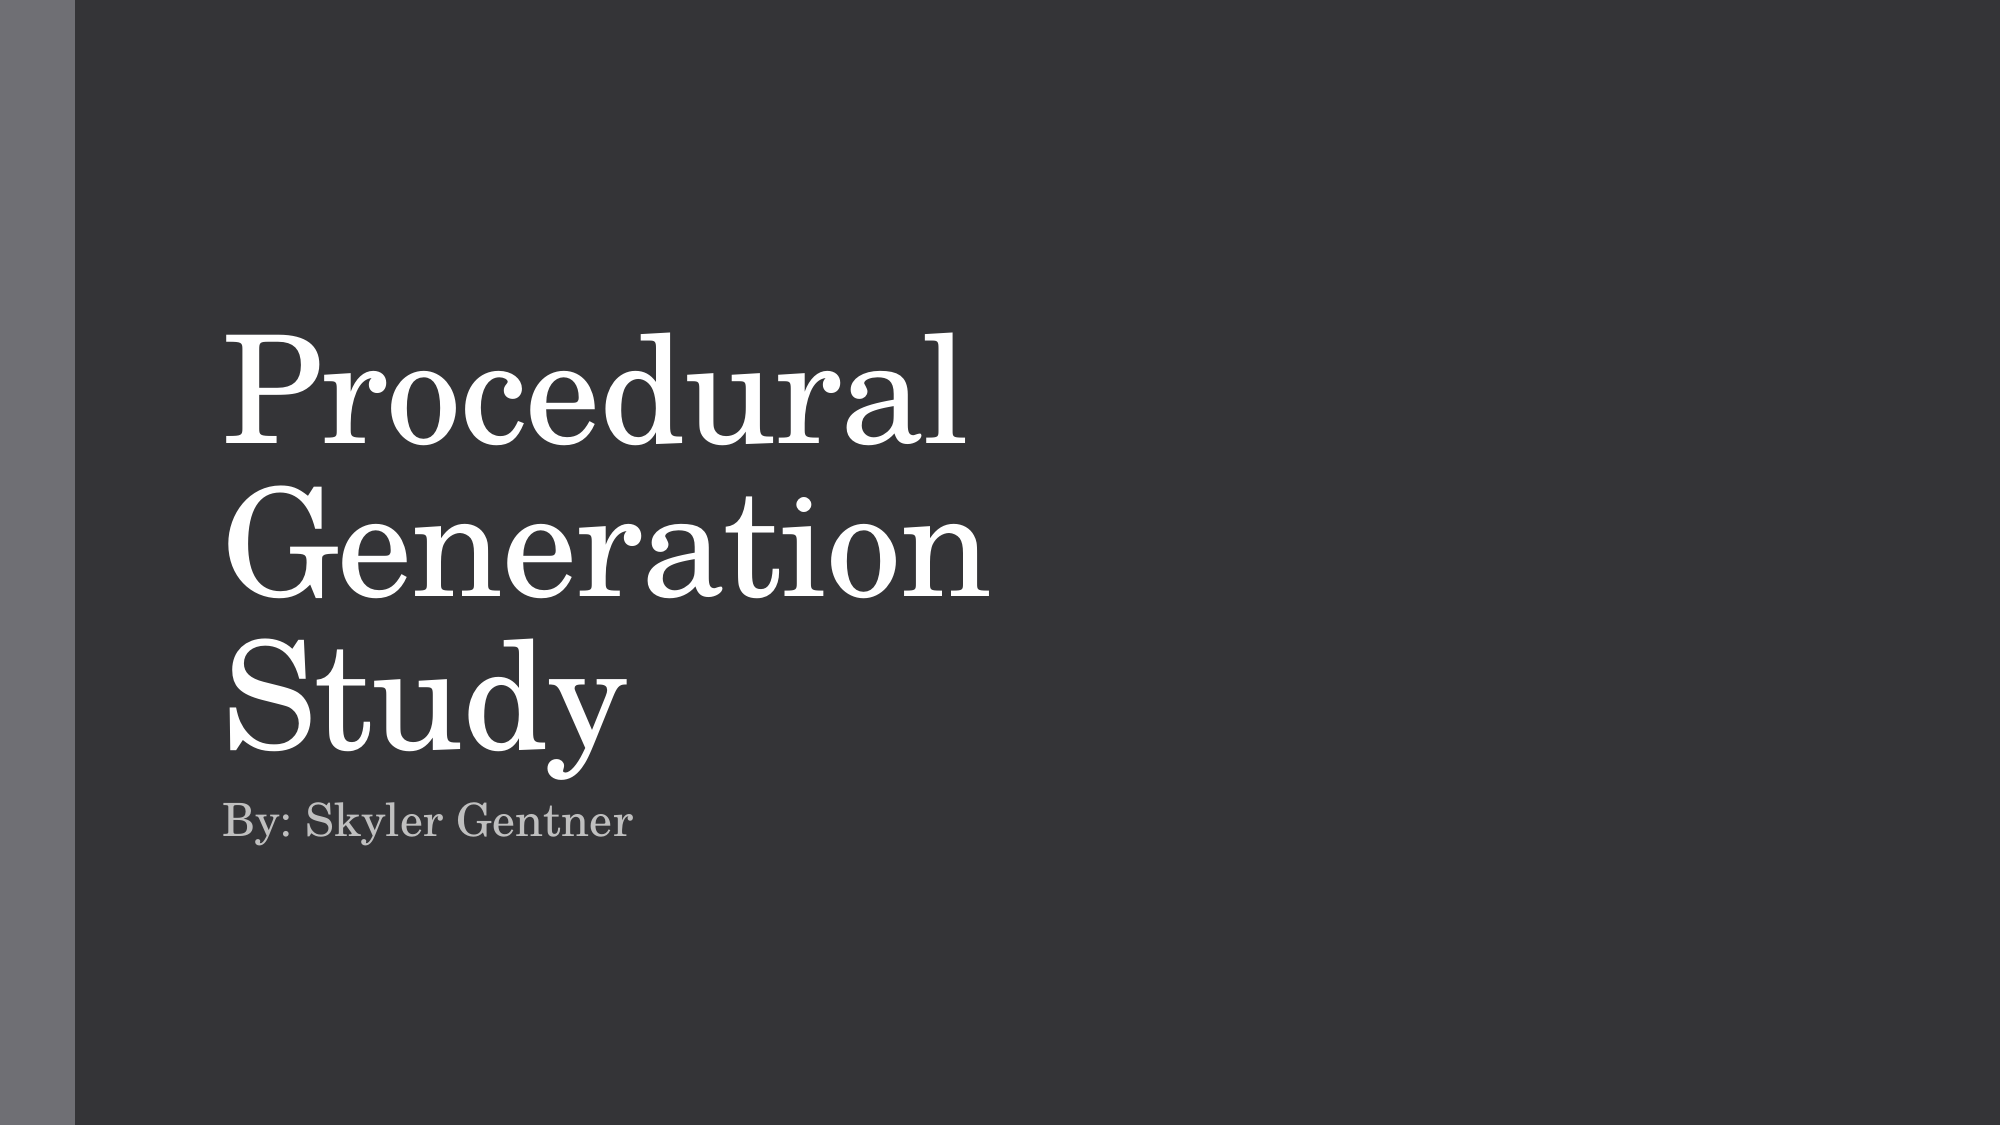

# Procedural Generation Study
By: Skyler Gentner